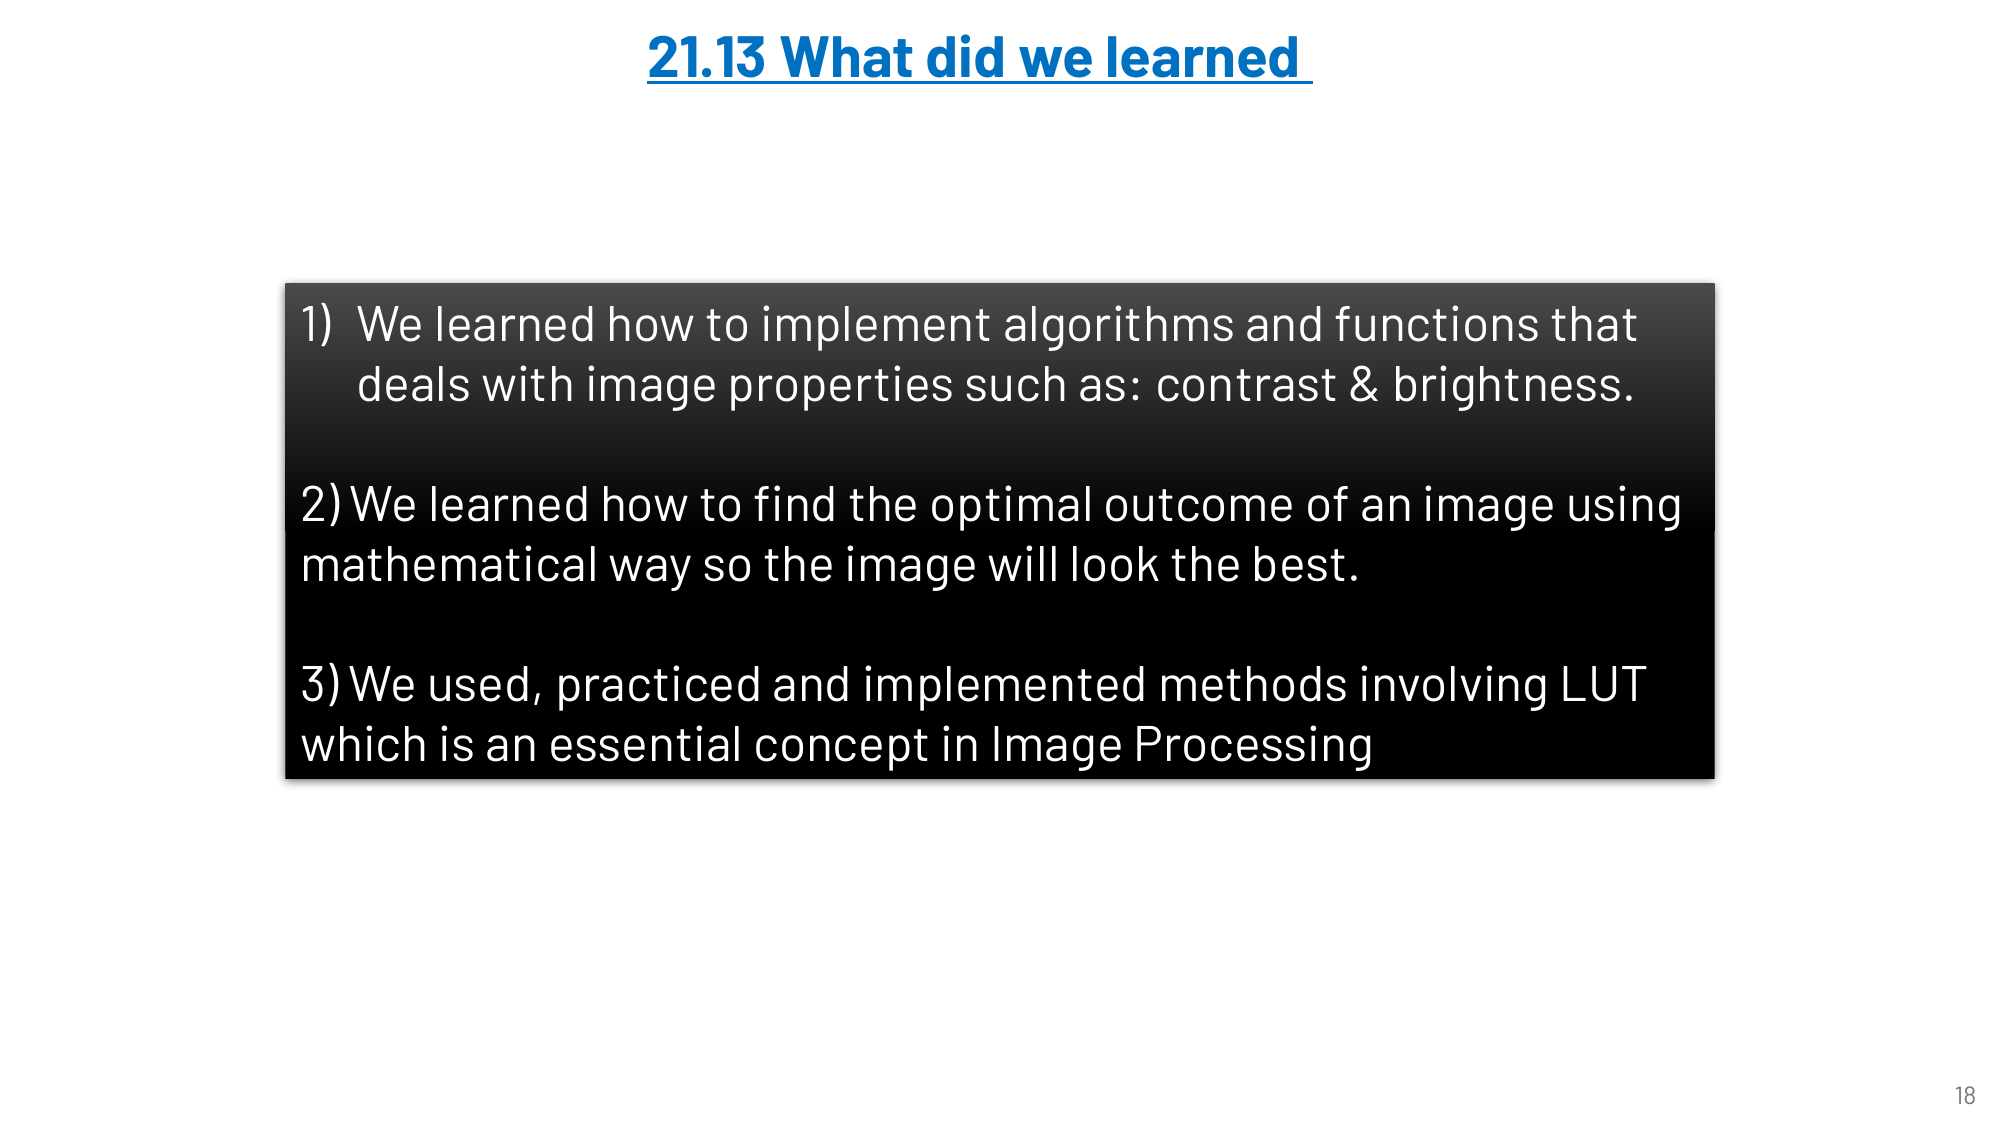

# 21.13 What did we learned
We learned how to implement algorithms and functions that deals with image properties such as: contrast & brightness.

2) We learned how to find the optimal outcome of an image using mathematical way so the image will look the best.

3) We used, practiced and implemented methods involving LUT which is an essential concept in Image Processing
18